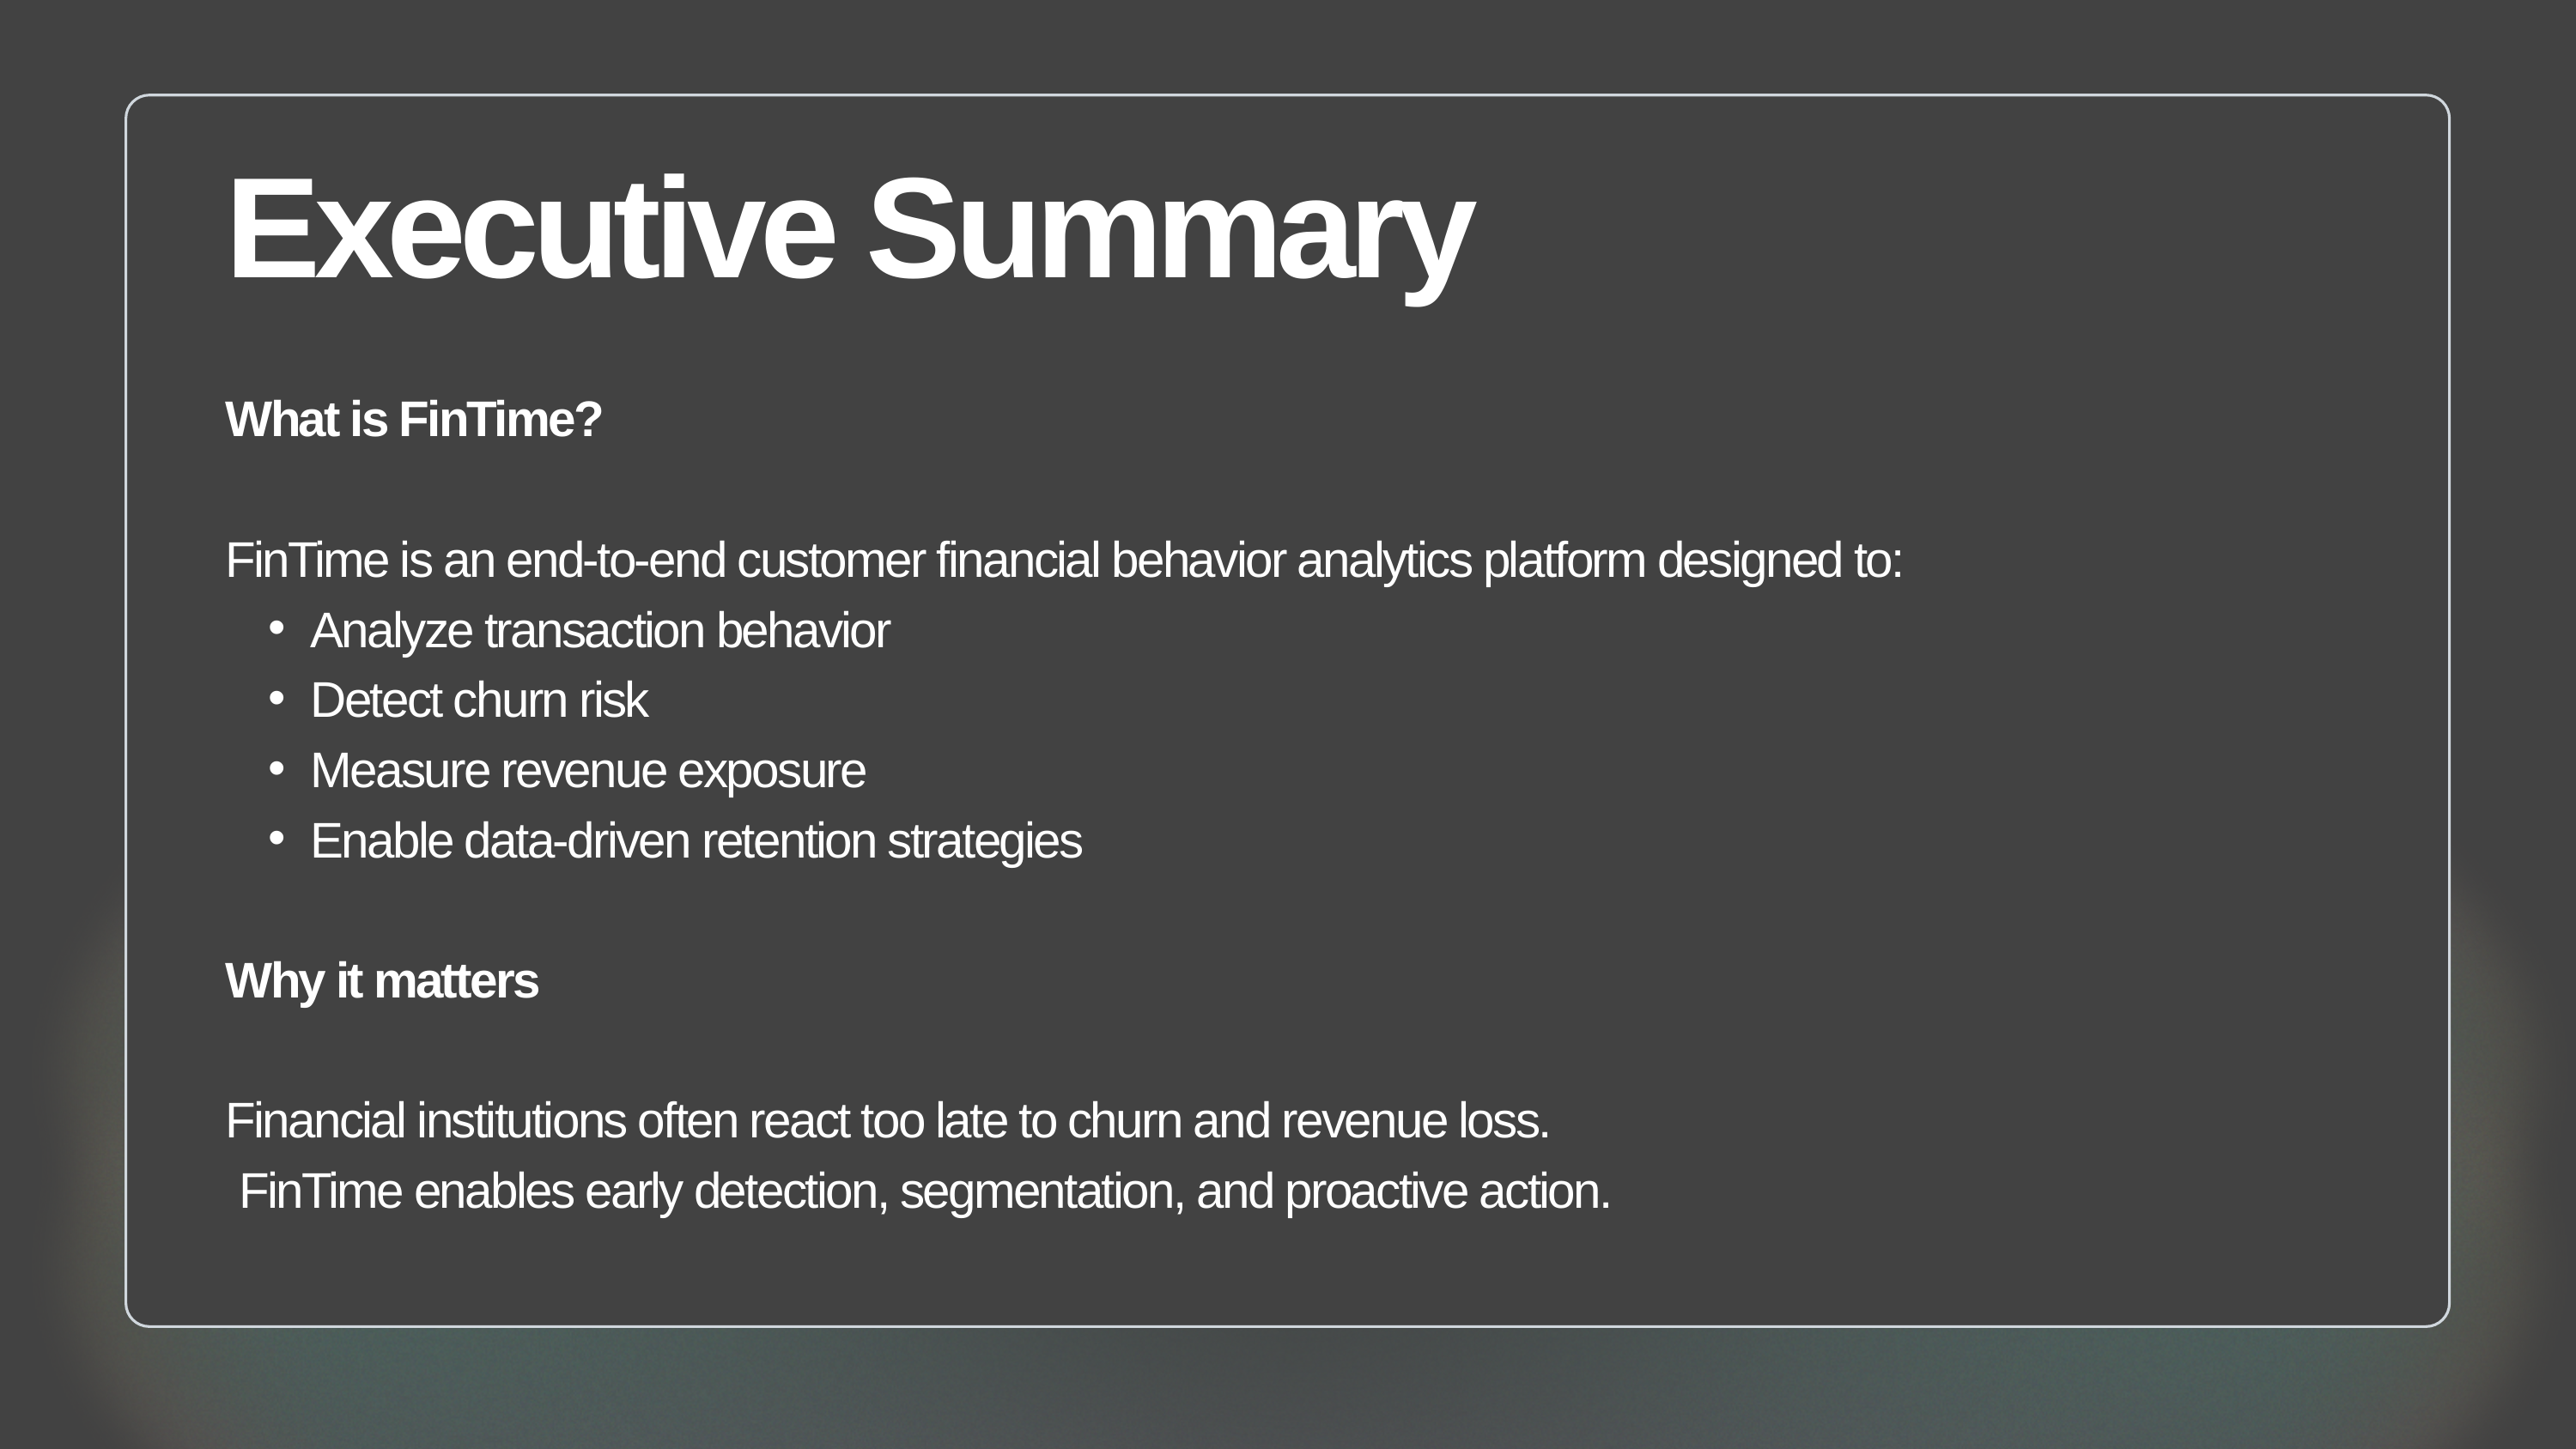

Executive Summary

What is FinTime?

FinTime is an end-to-end customer financial behavior analytics platform designed to:
Analyze transaction behavior
Detect churn risk
Measure revenue exposure
Enable data-driven retention strategies

Why it matters

Financial institutions often react too late to churn and revenue loss.
 FinTime enables early detection, segmentation, and proactive action.